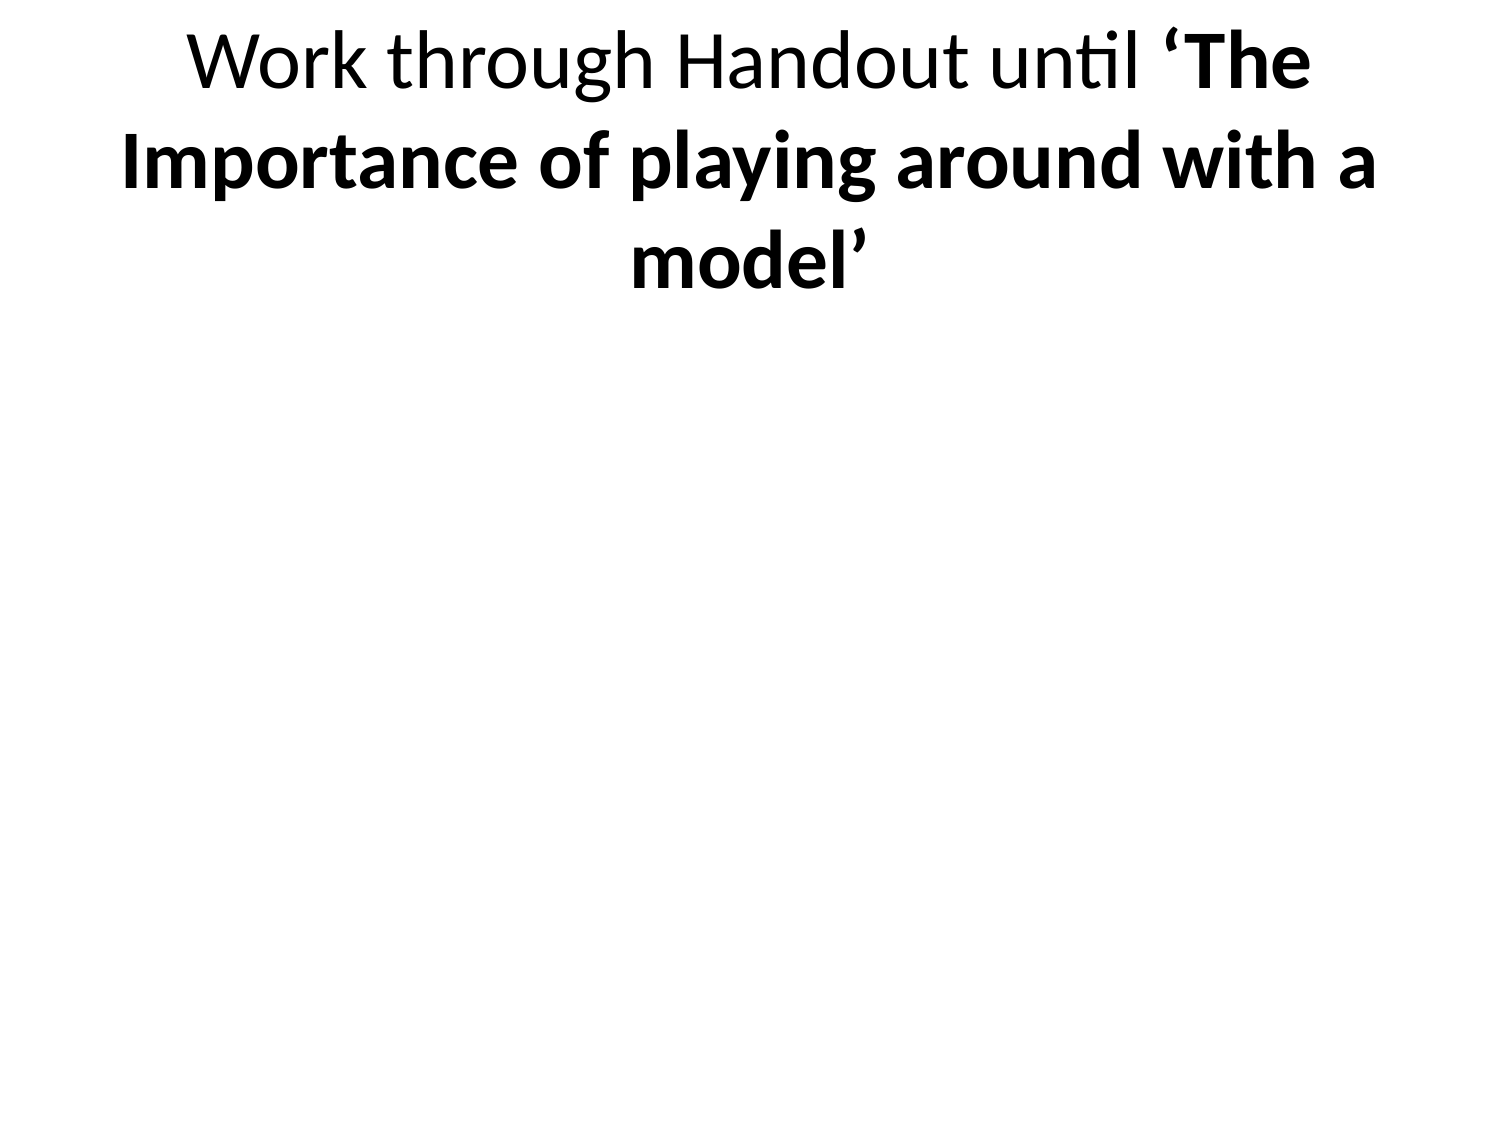

Work through Handout until ‘The Importance of playing around with a model’